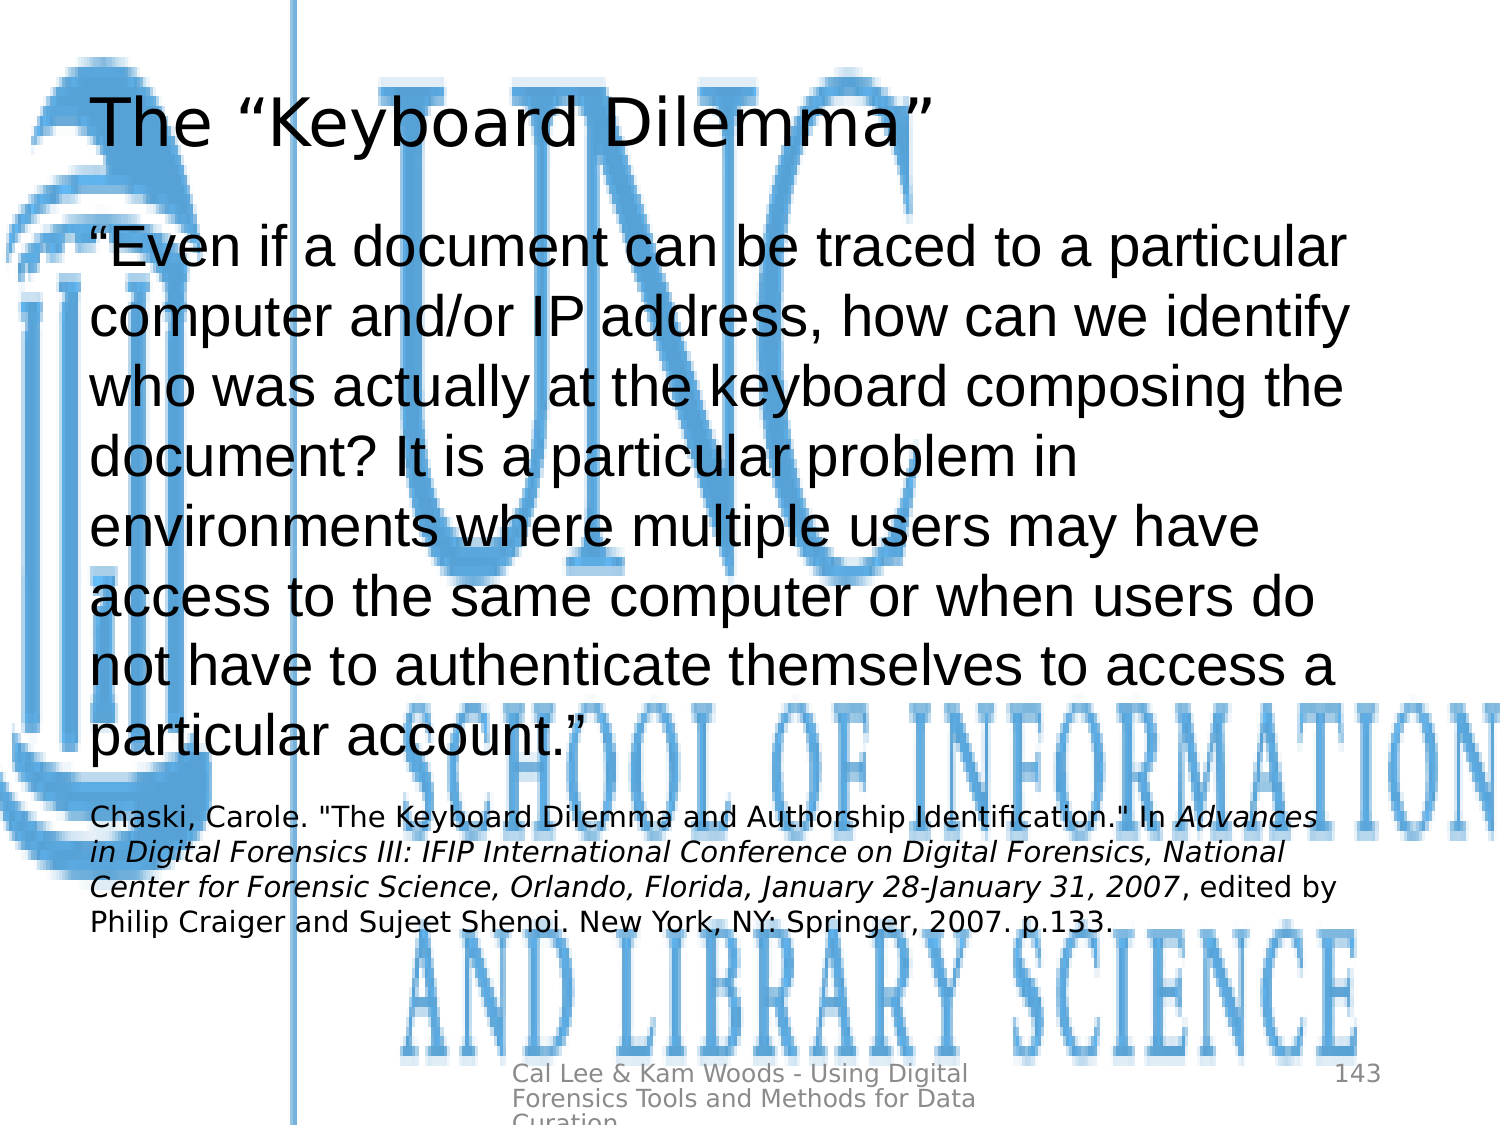

# The “Keyboard Dilemma”
“Even if a document can be traced to a particular computer and/or IP address, how can we identify who was actually at the keyboard composing the document? It is a particular problem in environments where multiple users may have access to the same computer or when users do not have to authenticate themselves to access a particular account.”
Chaski, Carole. "The Keyboard Dilemma and Authorship Identification." In Advances in Digital Forensics III: IFIP International Conference on Digital Forensics, National Center for Forensic Science, Orlando, Florida, January 28-January 31, 2007, edited by Philip Craiger and Sujeet Shenoi. New York, NY: Springer, 2007. p.133.

Cal Lee & Kam Woods - Using Digital Forensics Tools and Methods for Data Curation
143